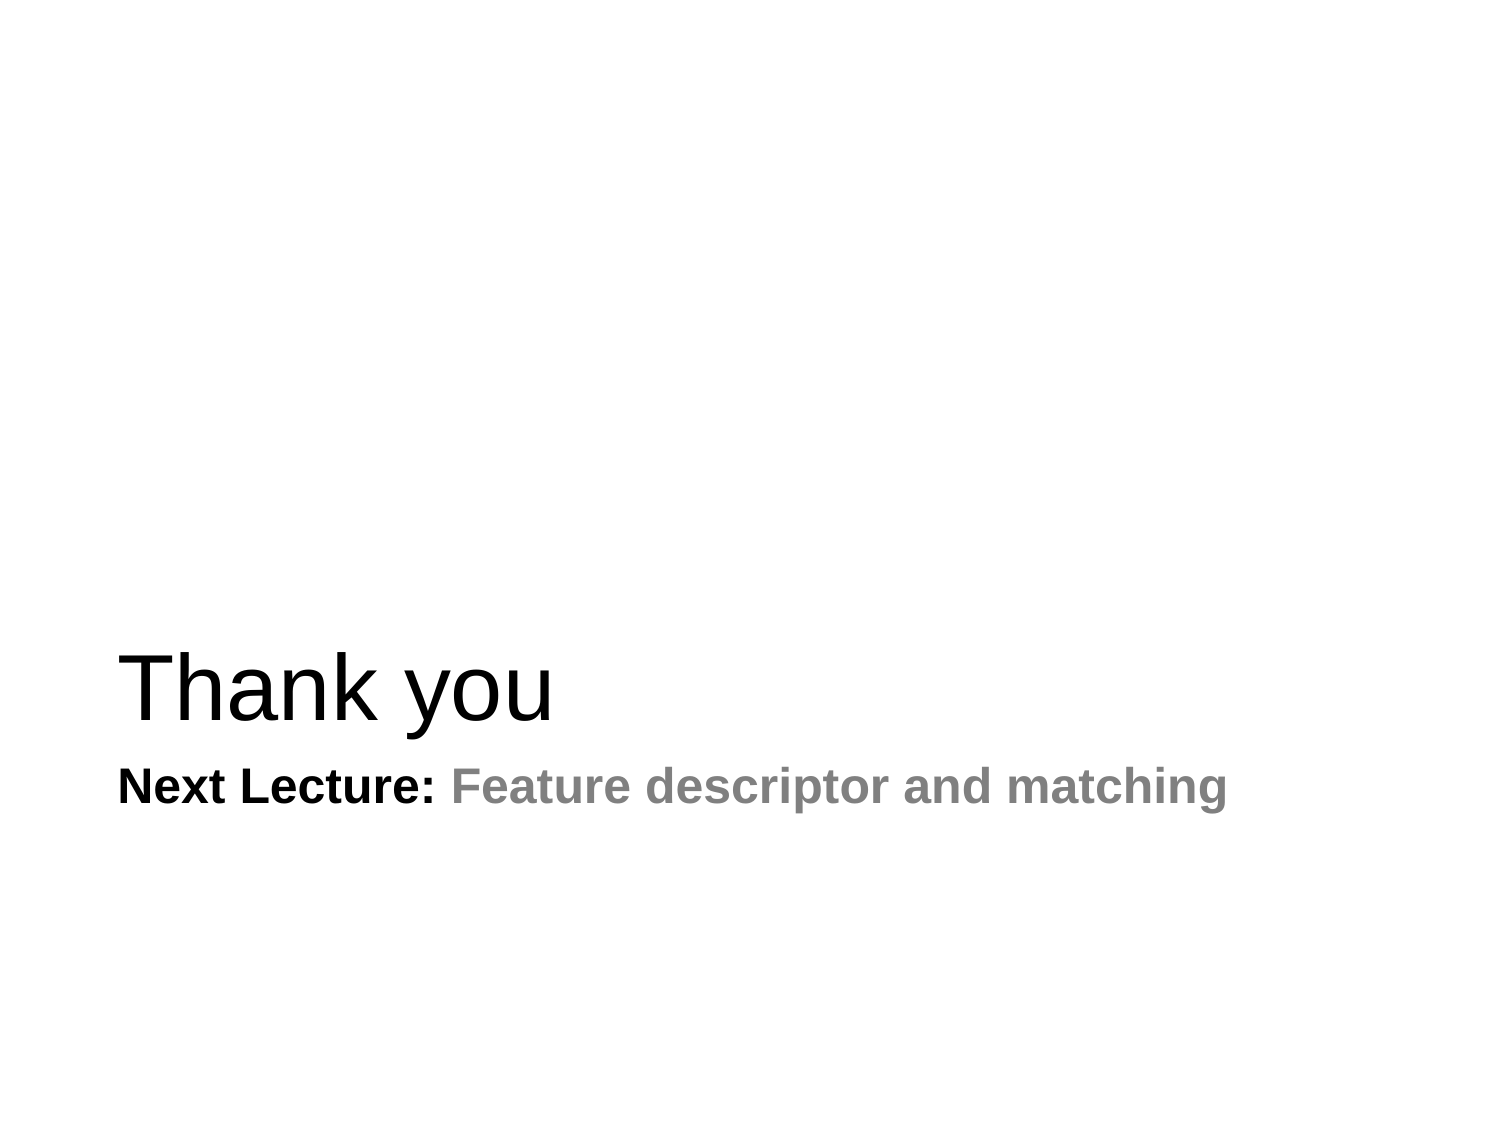

# Thank you
Next Lecture: Feature descriptor and matching